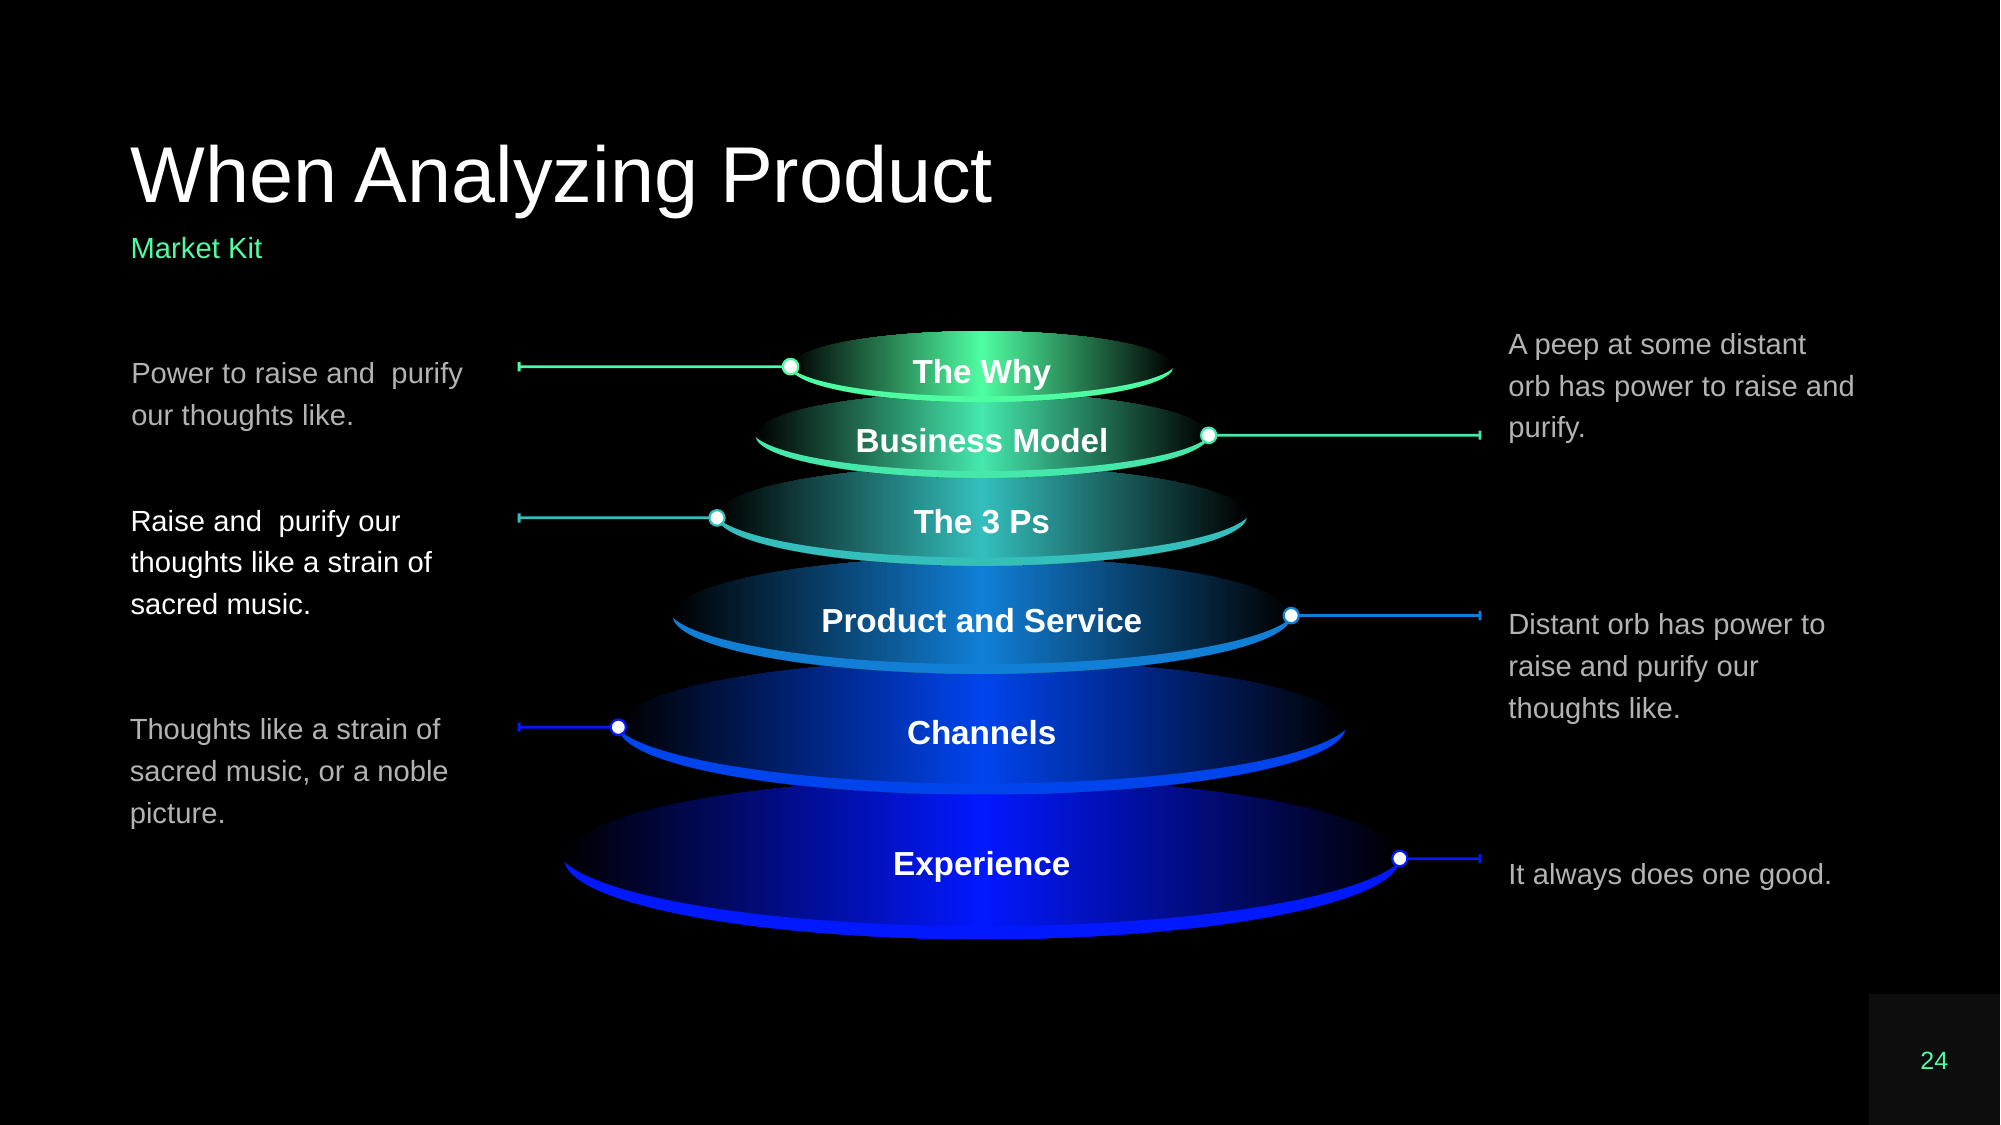

# When Analyzing Product
Market Kit
A peep at some distant
orb has power to raise and purify.
The Why

Power to raise and  purify our thoughts like.

Business Model

The 3 Ps

Raise and  purify our thoughts like a strain of sacred music.

Product and Service

Distant orb has power to raise and purify our thoughts like.

Channels

Thoughts like a strain of sacred music, or a noble picture.

Experience

It always does one good.

24